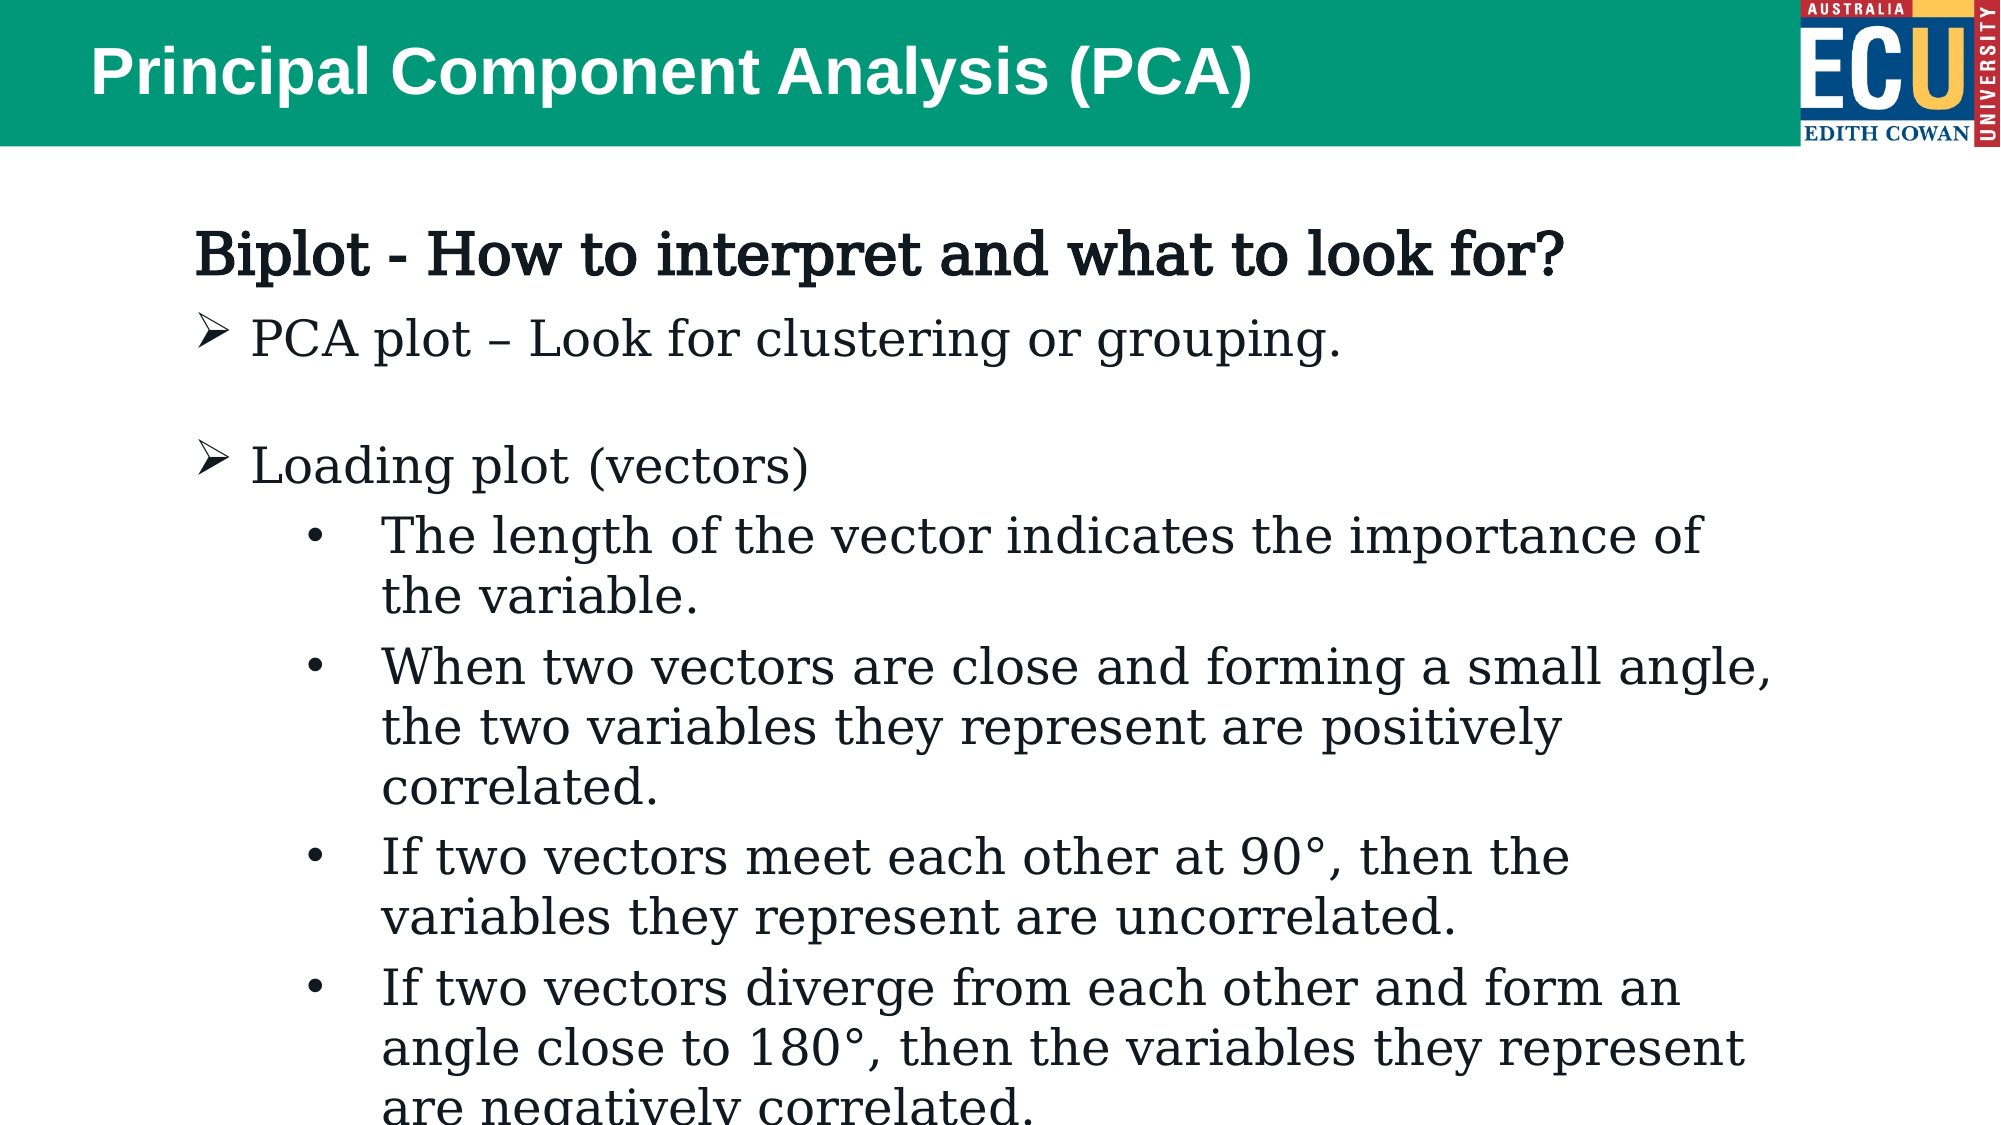

# Principal Component Analysis (PCA)
Biplot - How to interpret and what to look for?
PCA plot – Look for clustering or grouping.

Loading plot (vectors)
The length of the vector indicates the importance of the variable.
When two vectors are close and forming a small angle, the two variables they represent are positively correlated.
If two vectors meet each other at 90°, then the variables they represent are uncorrelated.
If two vectors diverge from each other and form an angle close to 180°, then the variables they represent are negatively correlated.